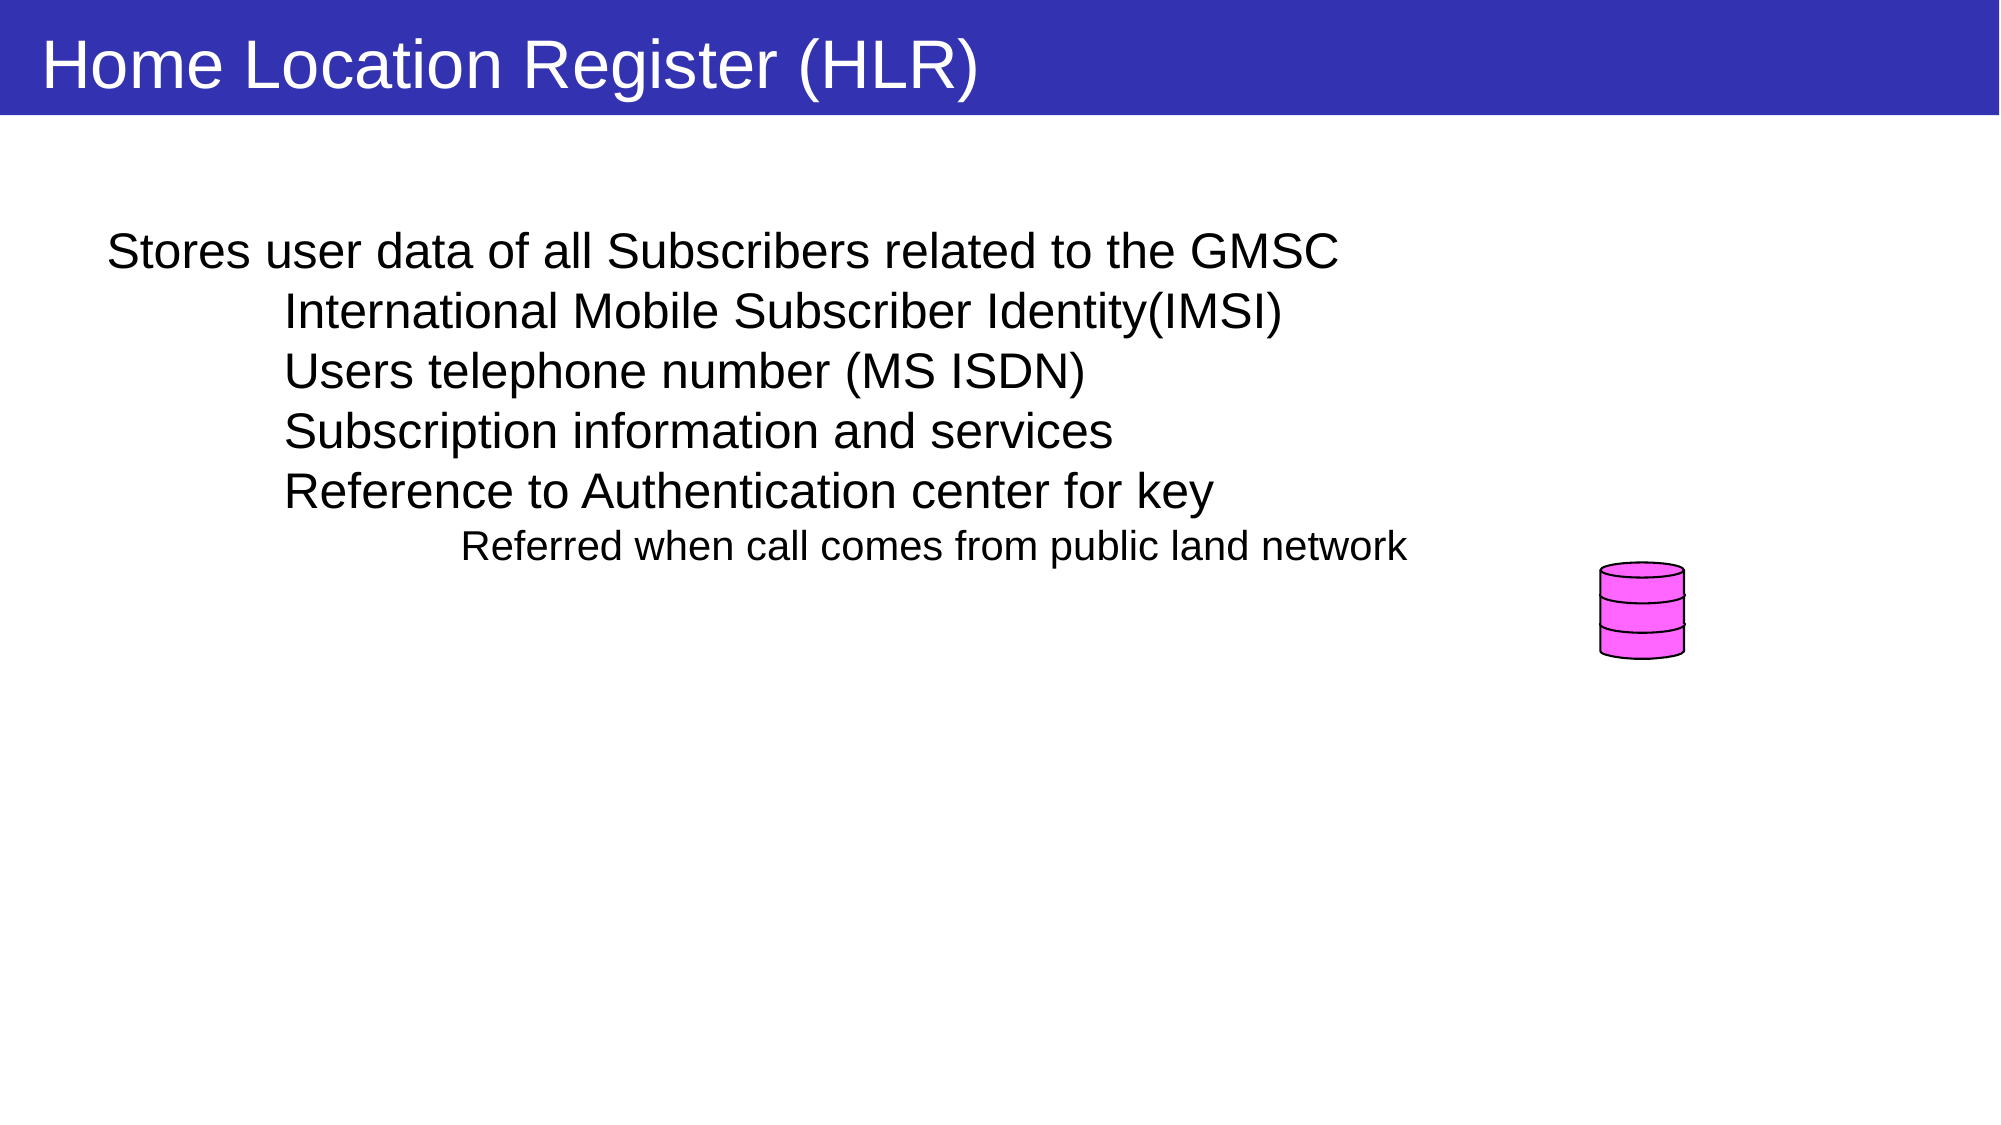

# Home Location Register (HLR)
Stores user data of all Subscribers related to the GMSC
International Mobile Subscriber Identity(IMSI)
Users telephone number (MS ISDN)
Subscription information and services
Reference to Authentication center for key
Referred when call comes from public land network